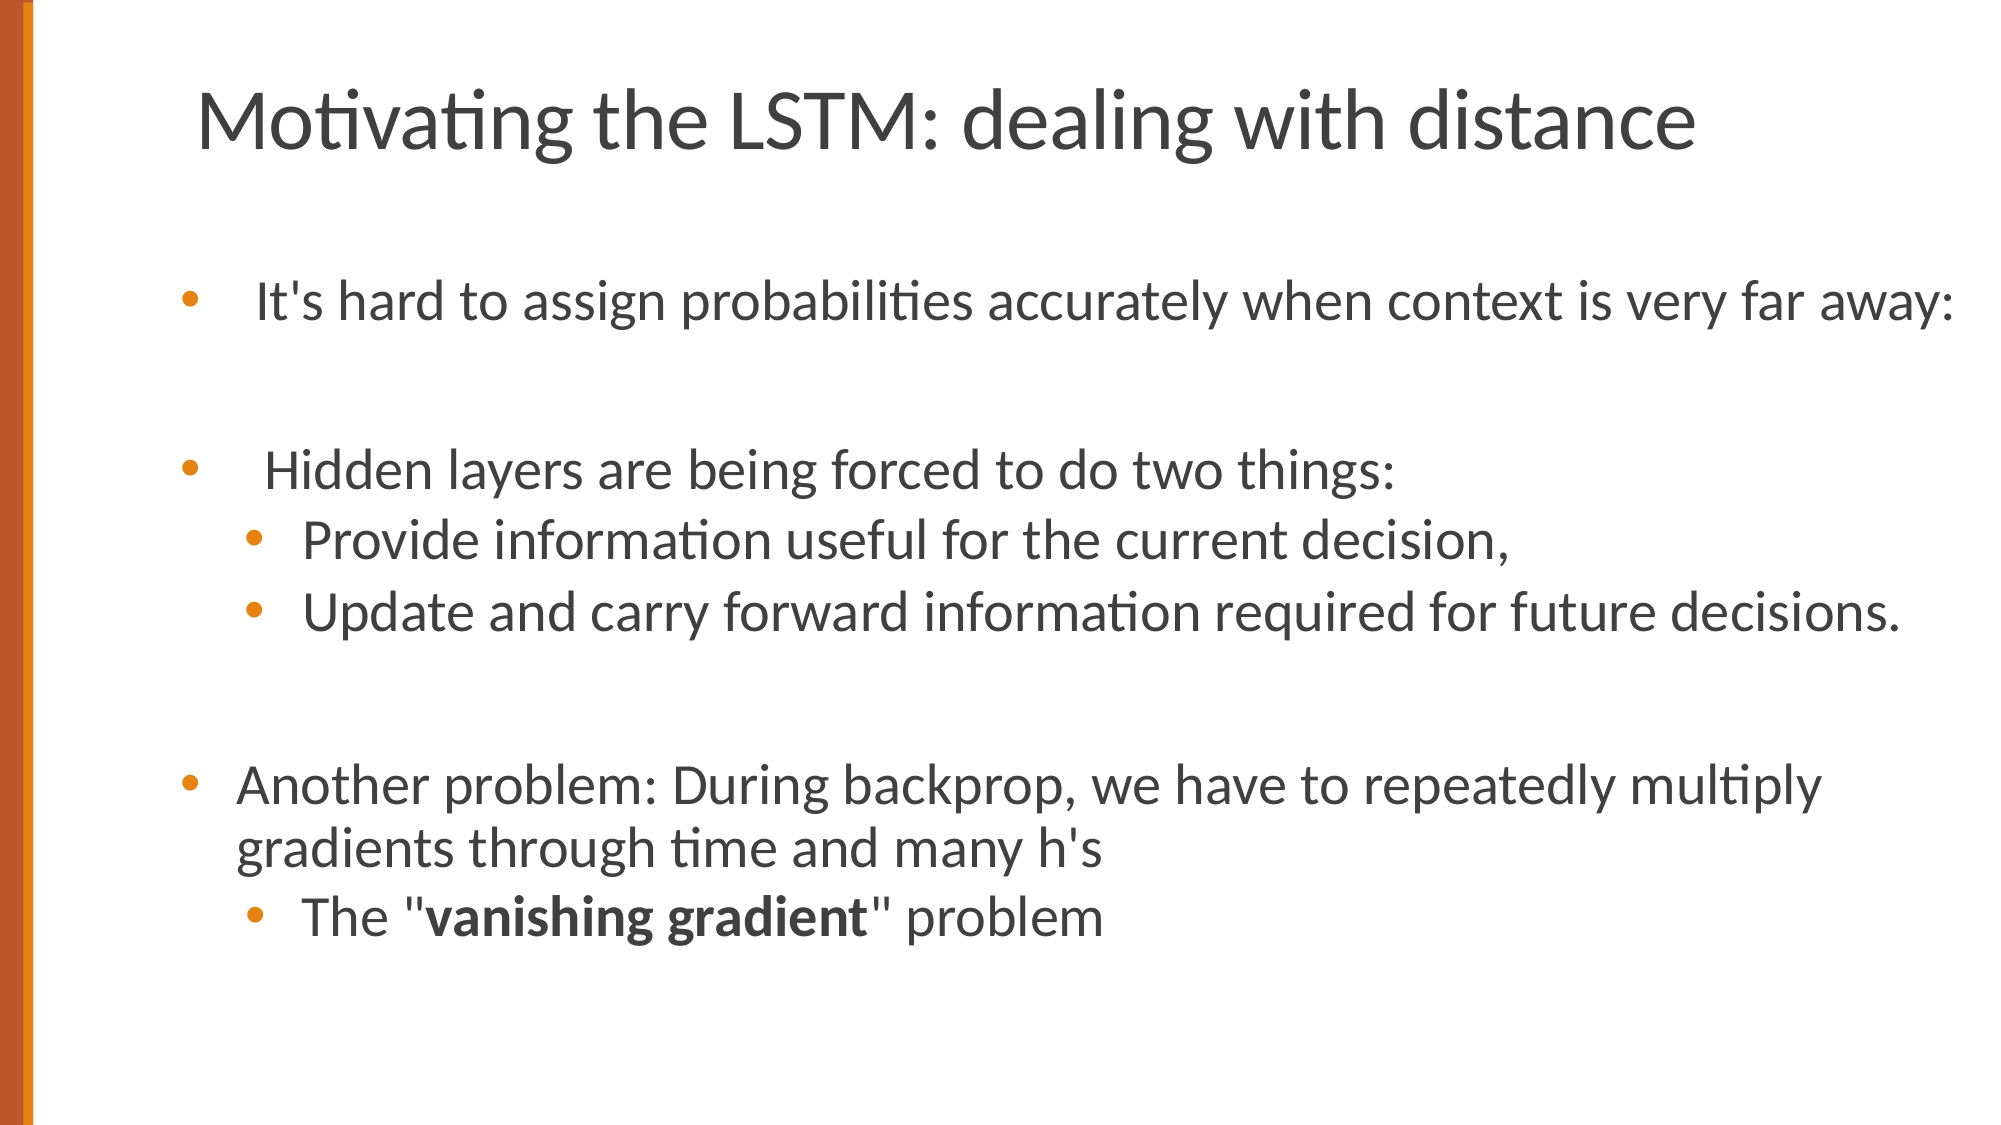

# Motivating the LSTM: dealing with distance
It's hard to assign probabilities accurately when context is very far away:

Hidden layers are being forced to do two things:
Provide information useful for the current decision,
Update and carry forward information required for future decisions.

Another problem: During backprop, we have to repeatedly multiply gradients through time and many h's
The "vanishing gradient" problem